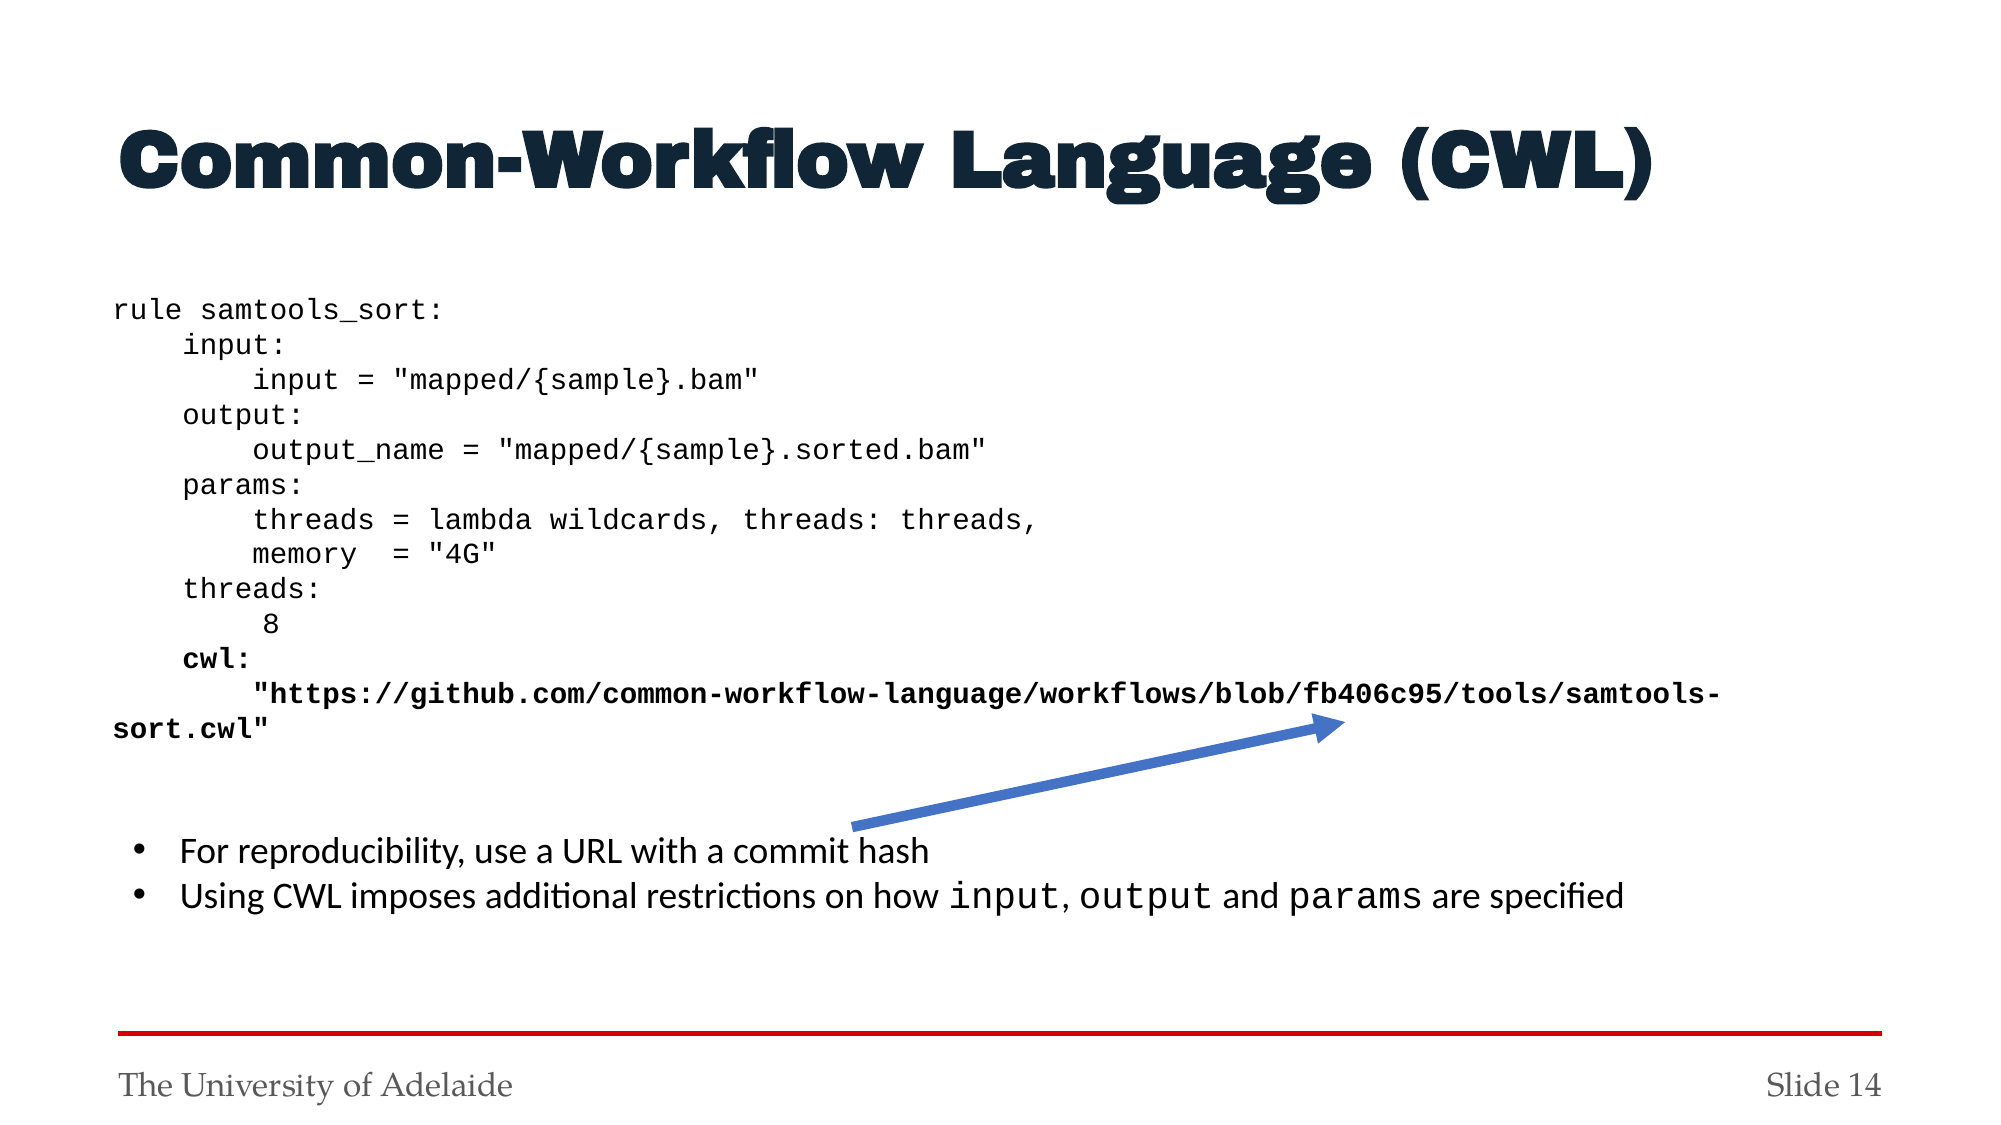

# Common-Workflow Language (CWL)
rule samtools_sort:
    input:
        input = "mapped/{sample}.bam"
    output:
        output_name = "mapped/{sample}.sorted.bam"
    params:
        threads = lambda wildcards, threads: threads,
        memory  = "4G"
    threads:
	8
    cwl:
        "https://github.com/common-workflow-language/workflows/blob/fb406c95/tools/samtools-sort.cwl"
For reproducibility, use a URL with a commit hash
Using CWL imposes additional restrictions on how input, output and params are specified
The University of Adelaide
Slide 14